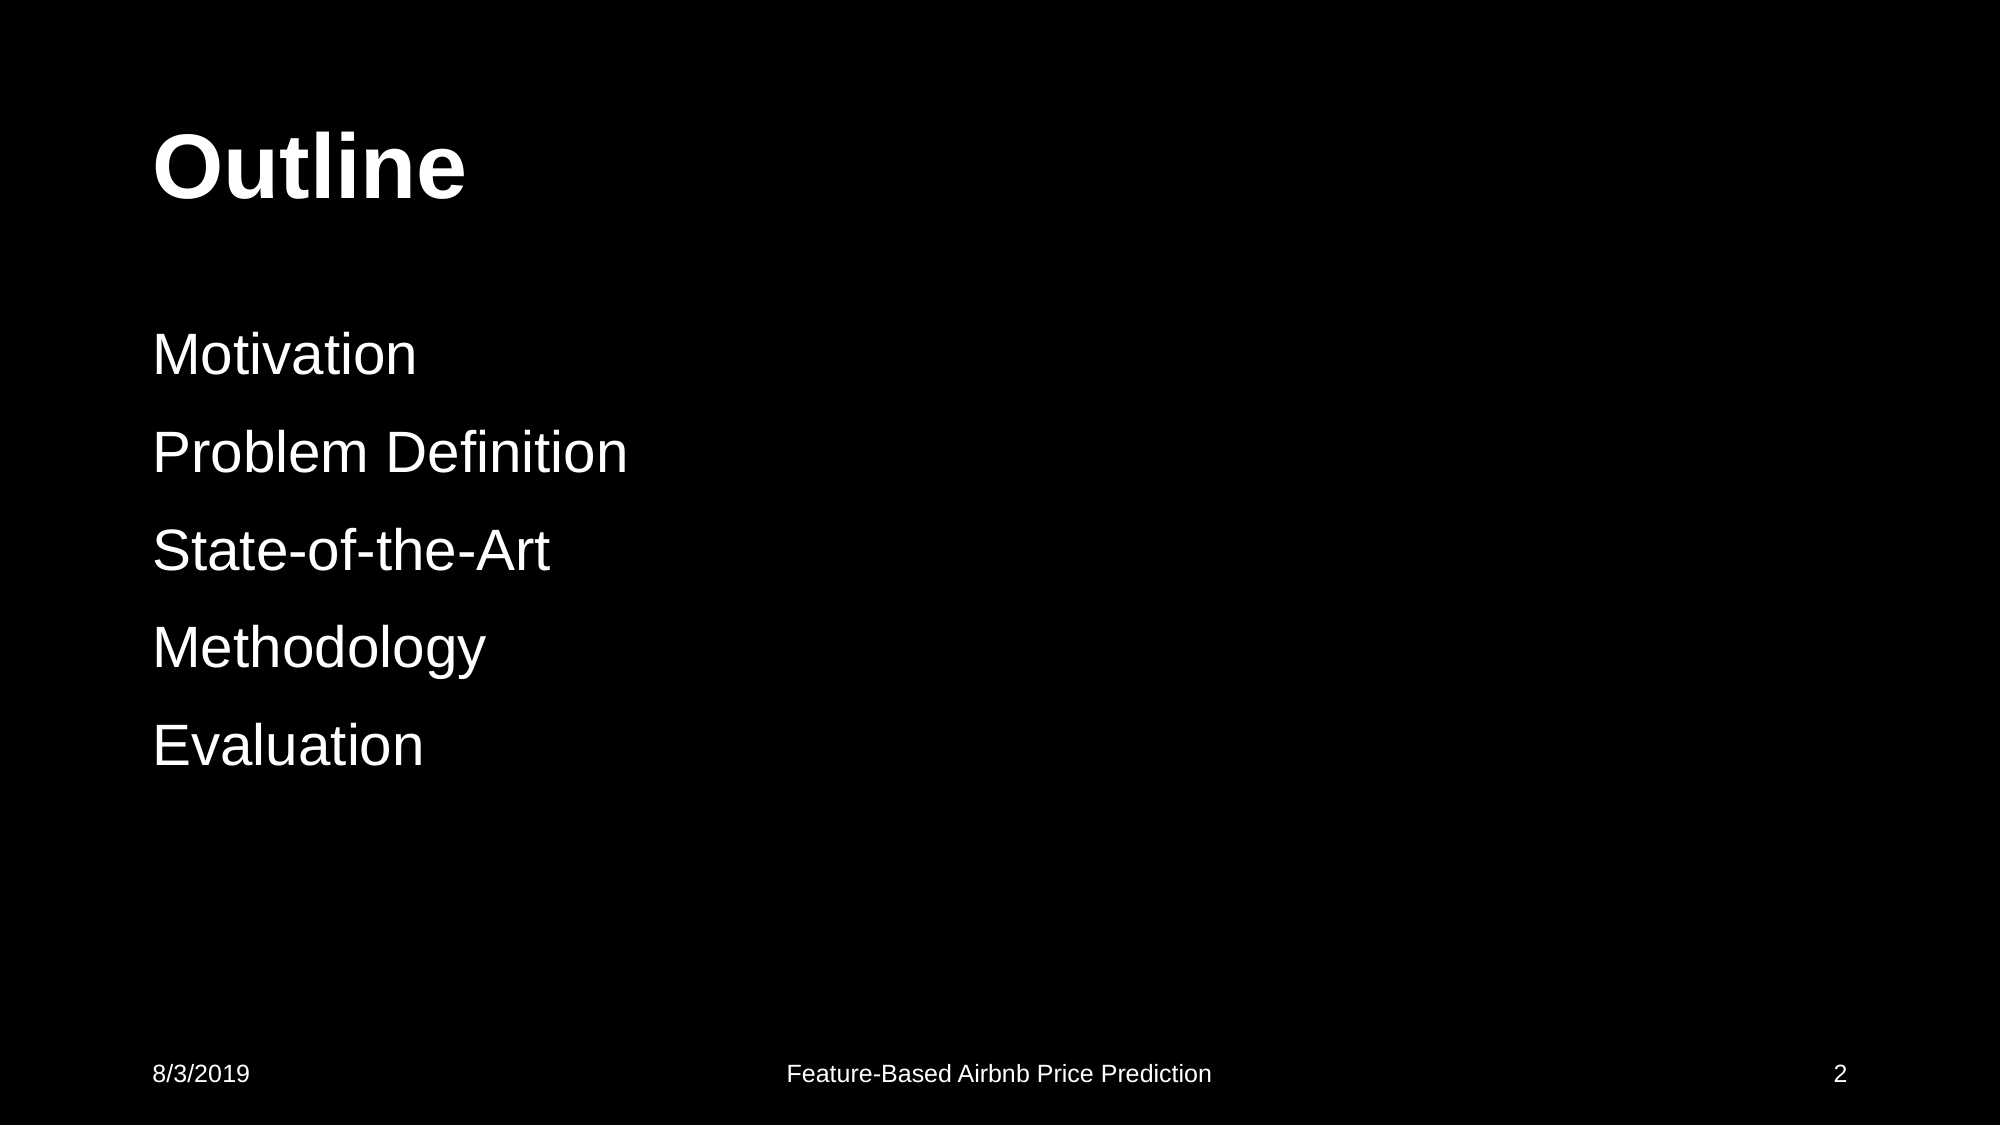

# Outline
Motivation
Problem Definition
State-of-the-Art
Methodology
Evaluation
8/3/2019
Feature-Based Airbnb Price Prediction
2